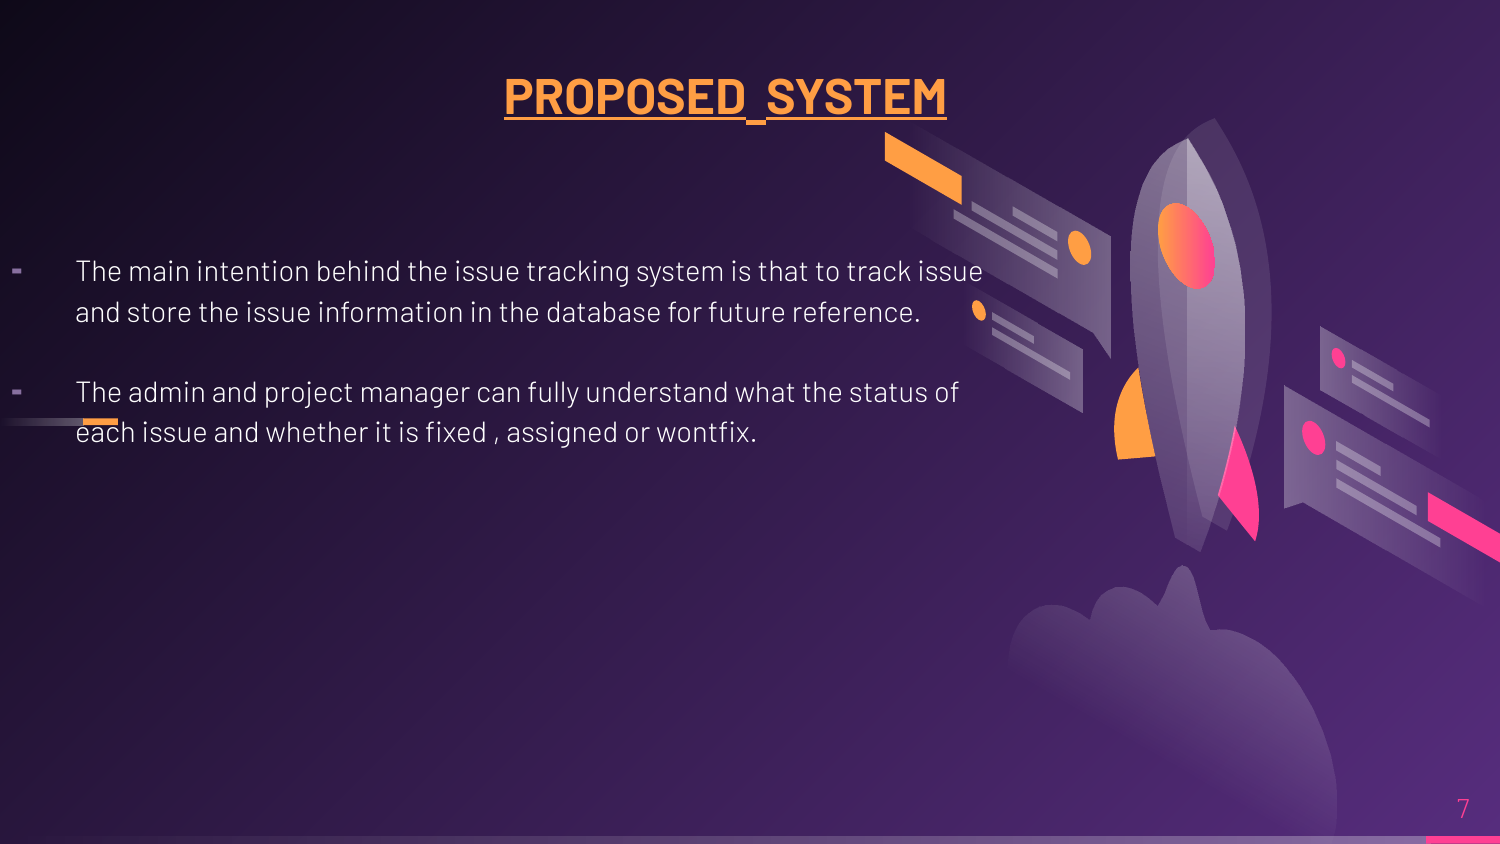

PROPOSED SYSTEM

The main intention behind the issue tracking system is that to track issue and store the issue information in the database for future reference.

The admin and project manager can fully understand what the status of each issue and whether it is fixed , assigned or wontfix.

7